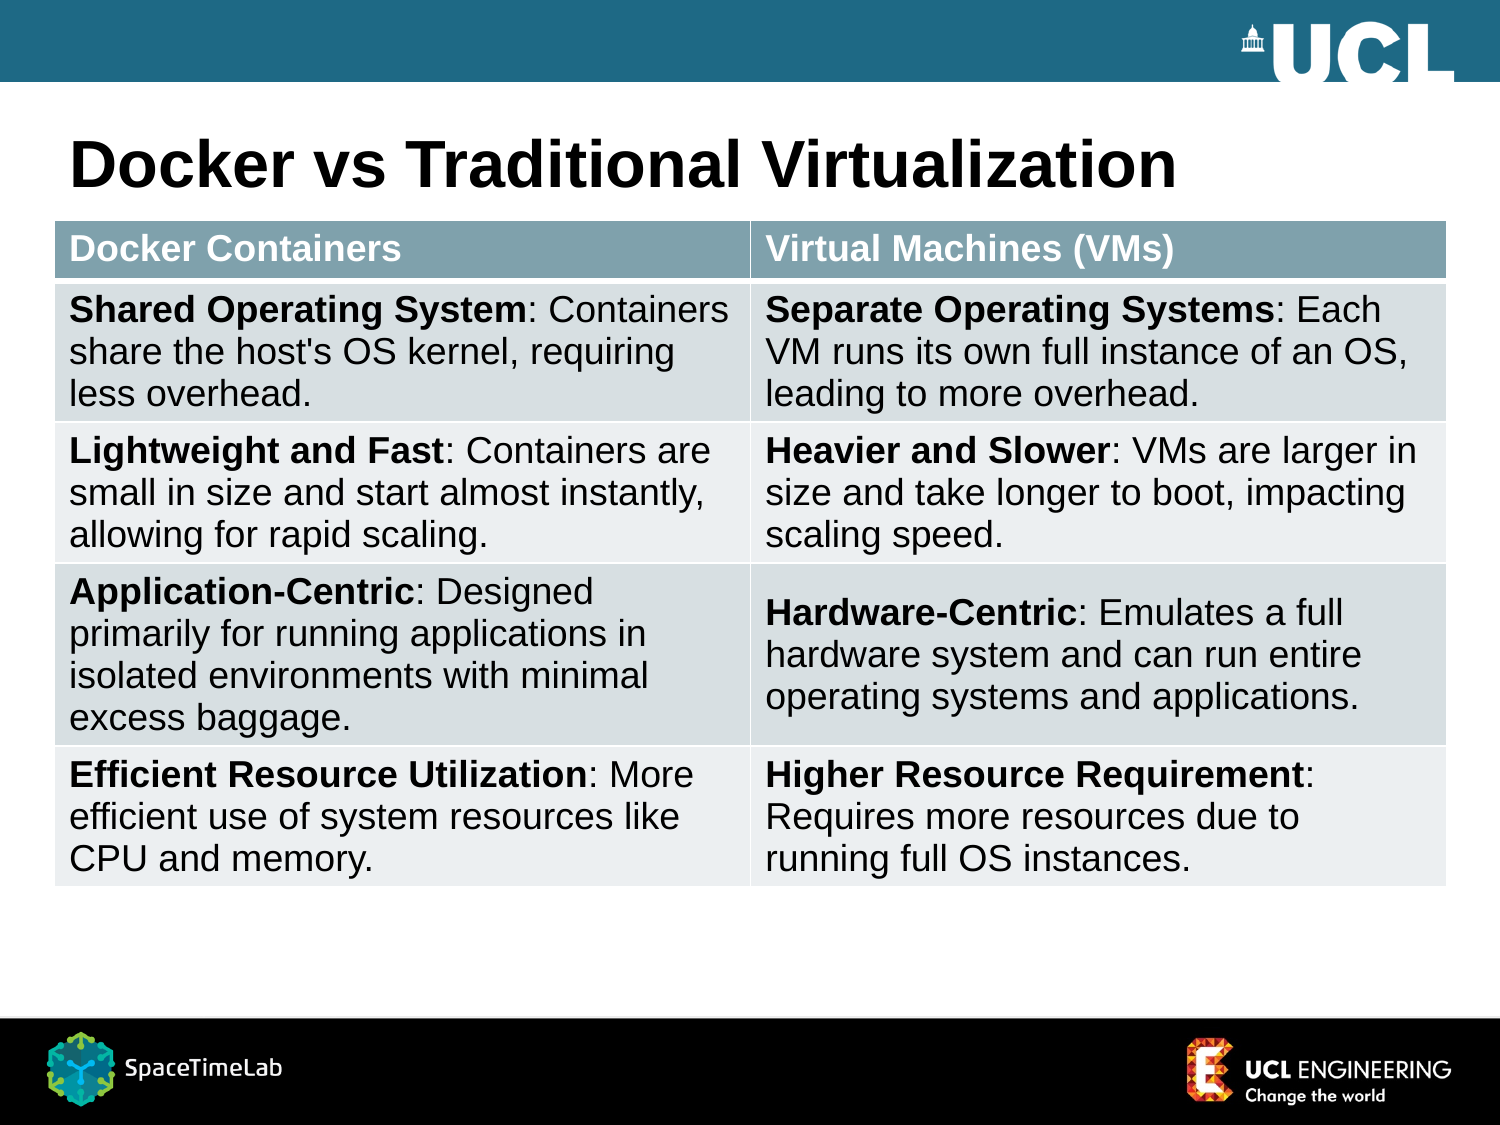

# Docker vs Traditional Virtualization

| Docker Containers | Virtual Machines (VMs) |
| --- | --- |
| Shared Operating System: Containers share the host's OS kernel, requiring less overhead. | Separate Operating Systems: Each VM runs its own full instance of an OS, leading to more overhead. |
| Lightweight and Fast: Containers are small in size and start almost instantly, allowing for rapid scaling. | Heavier and Slower: VMs are larger in size and take longer to boot, impacting scaling speed. |
| Application-Centric: Designed primarily for running applications in isolated environments with minimal excess baggage. | Hardware-Centric: Emulates a full hardware system and can run entire operating systems and applications. |
| Efficient Resource Utilization: More efficient use of system resources like CPU and memory. | Higher Resource Requirement: Requires more resources due to running full OS instances. |